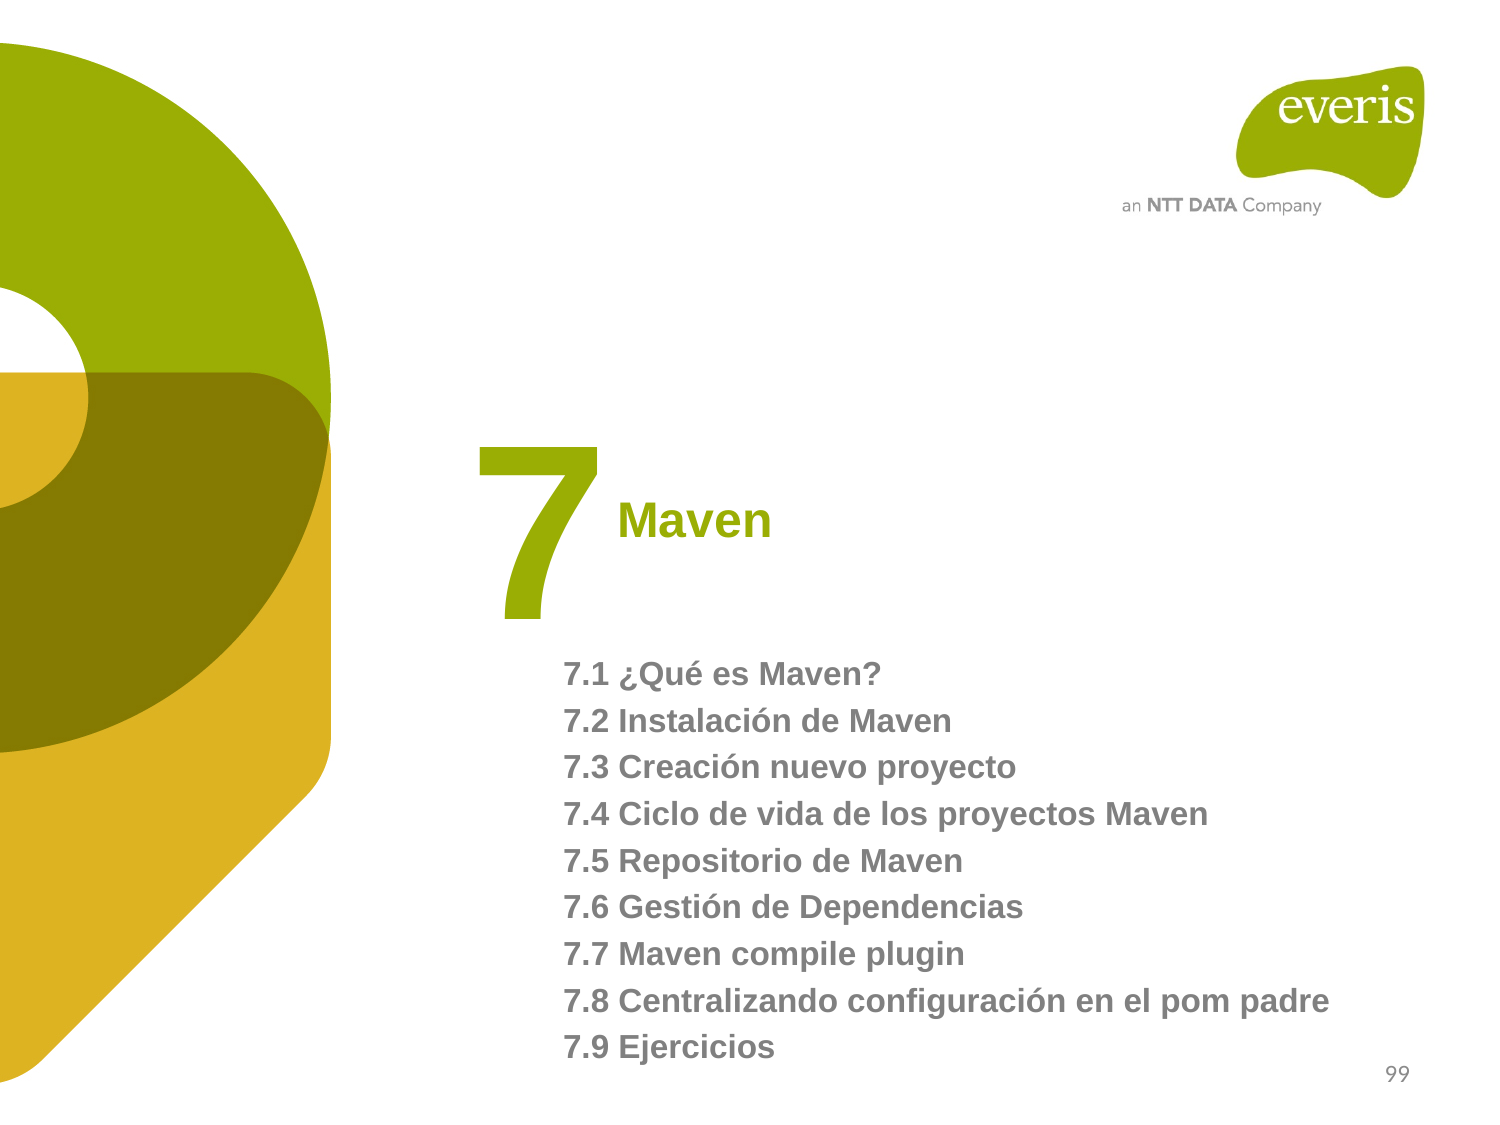

7
Maven
7.1 ¿Qué es Maven?
7.2 Instalación de Maven
7.3 Creación nuevo proyecto
7.4 Ciclo de vida de los proyectos Maven
7.5 Repositorio de Maven
7.6 Gestión de Dependencias
7.7 Maven compile plugin
7.8 Centralizando configuración en el pom padre
7.9 Ejercicios
99